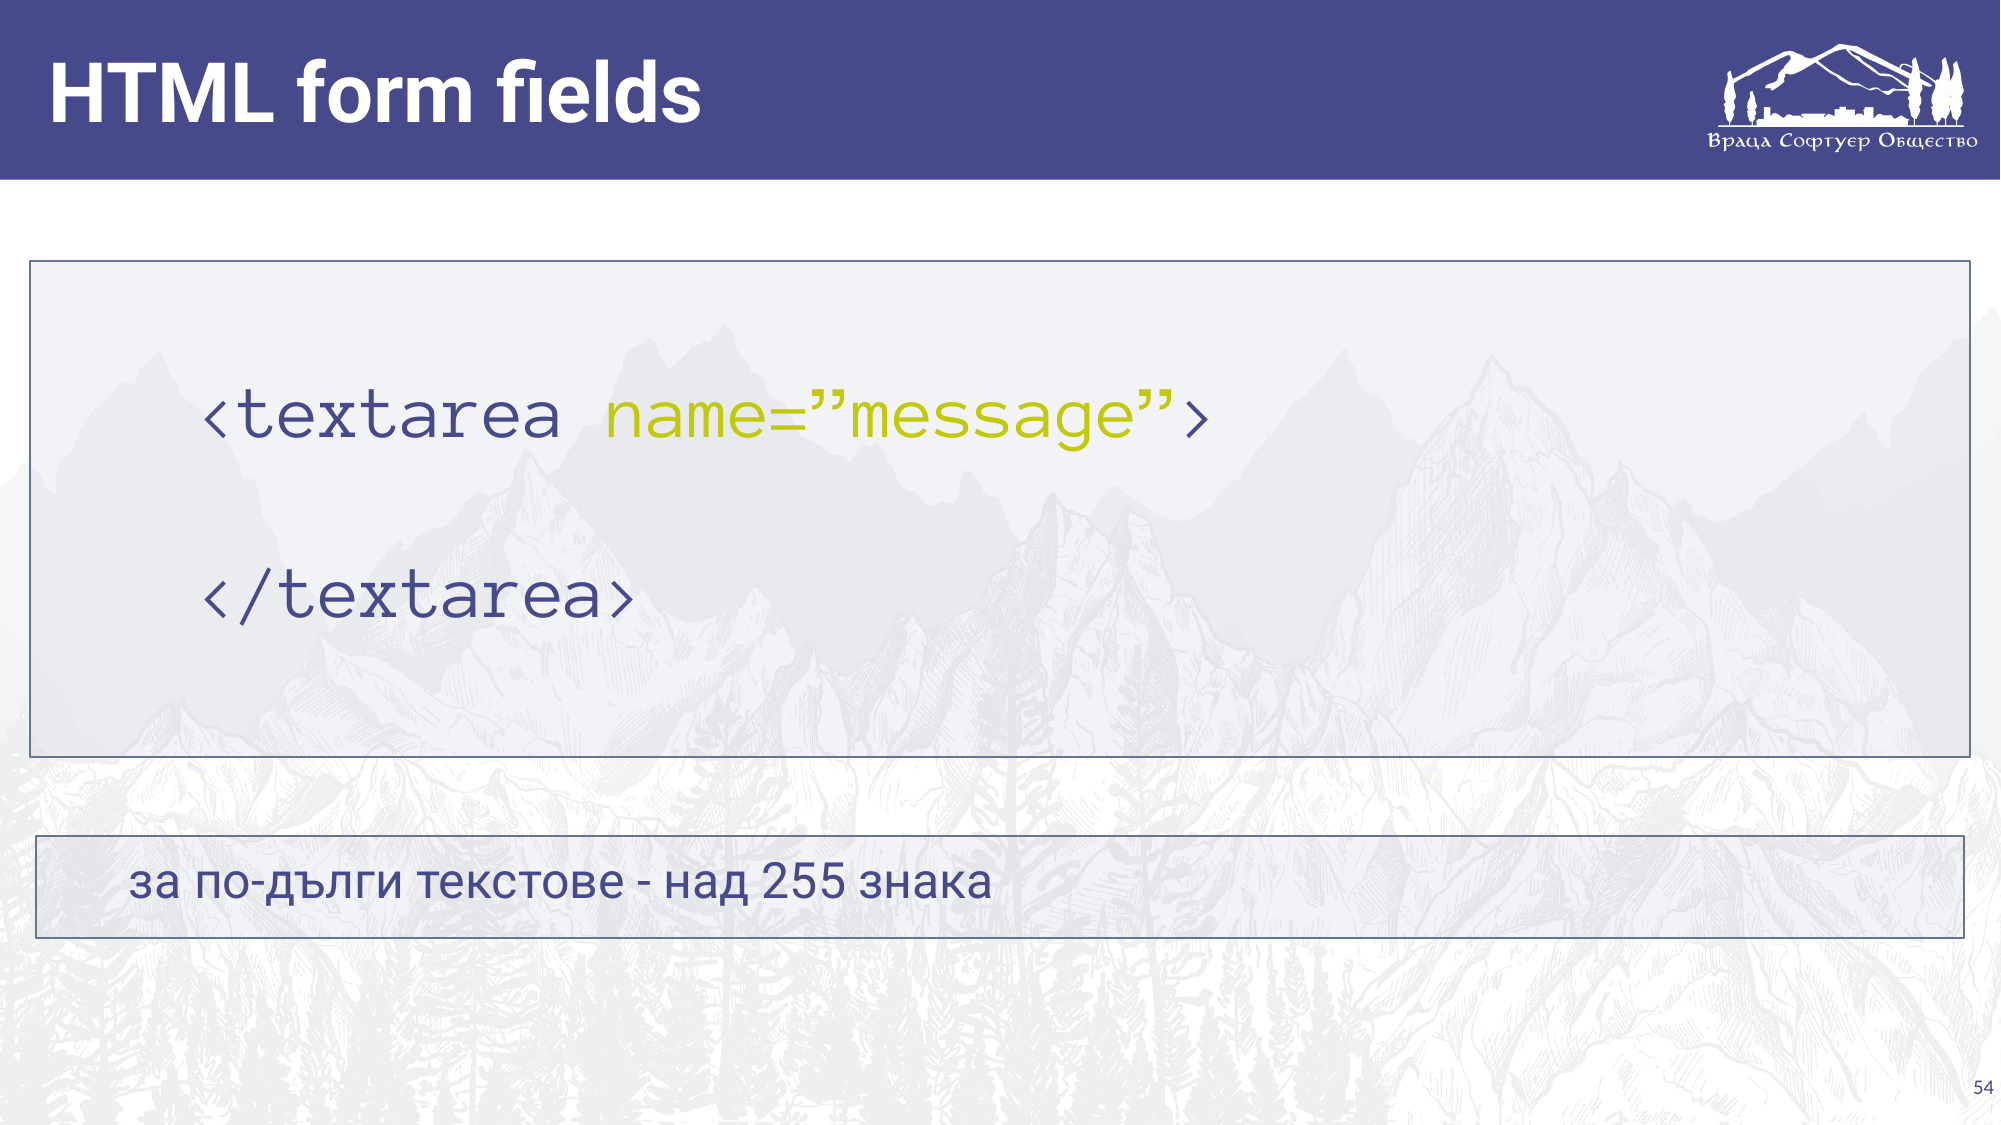

# HTML form fields

<textarea name=”message”>

</textarea>

за по-дълги текстове - над 255 знака

54